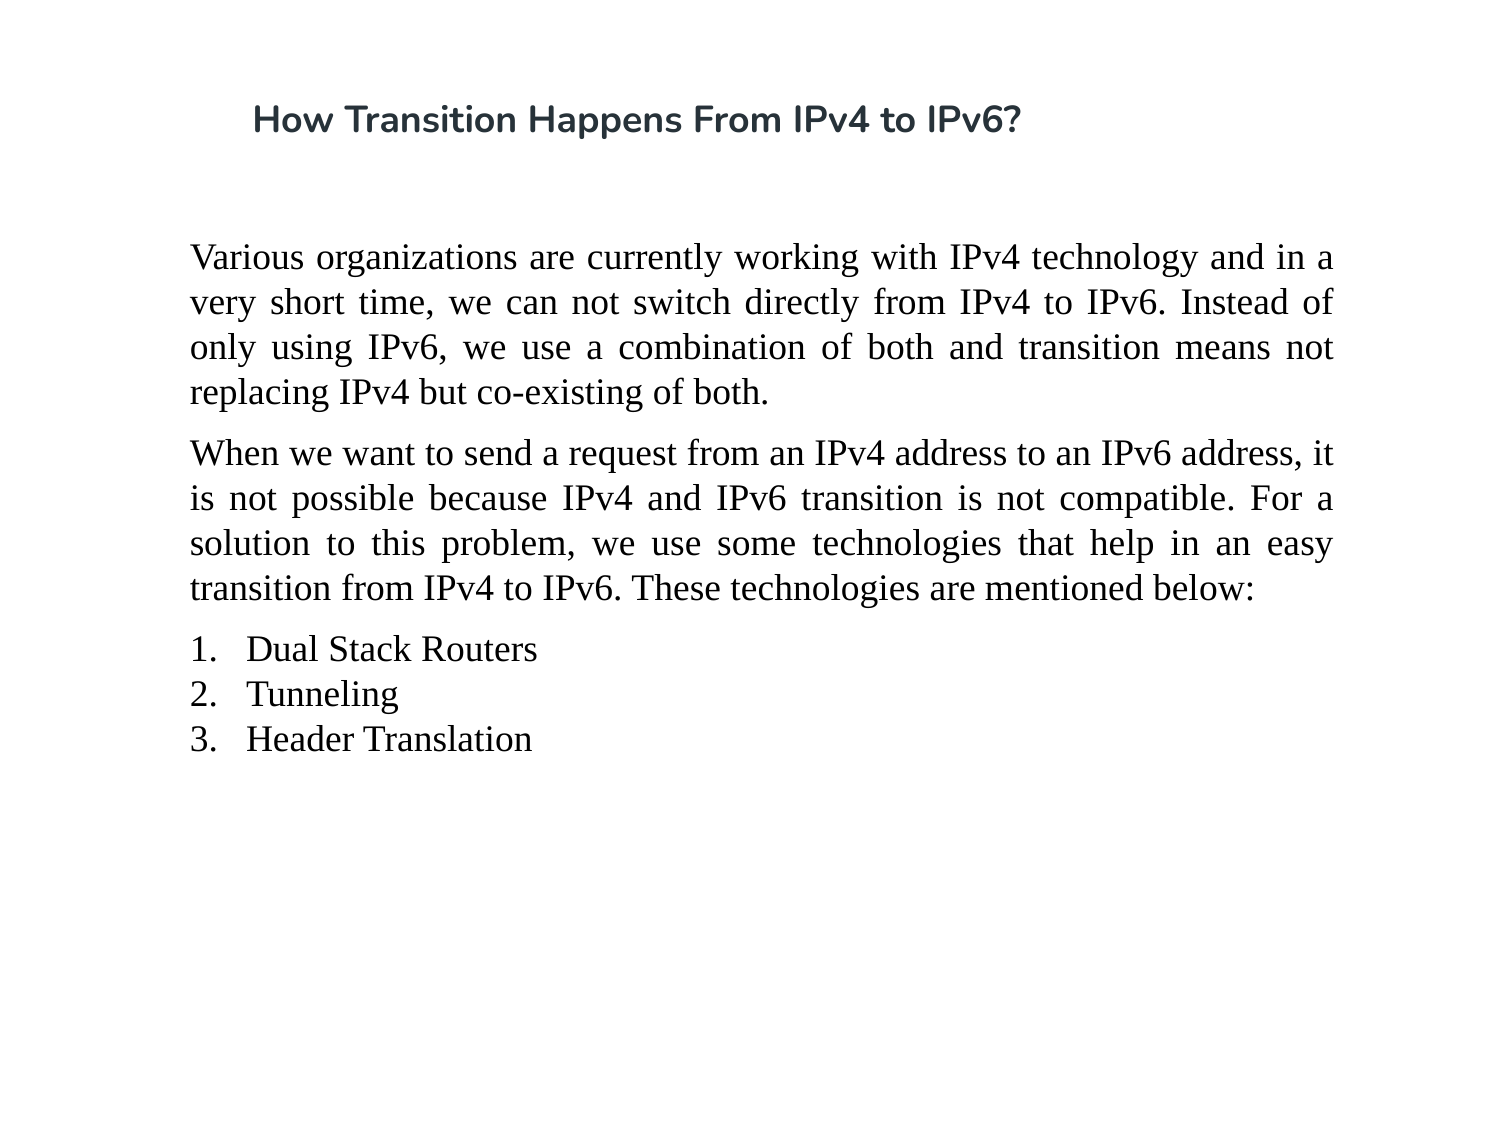

How Transition Happens From IPv4 to IPv6?
Various organizations are currently working with IPv4 technology and in a very short time, we can not switch directly from IPv4 to IPv6. Instead of only using IPv6, we use a combination of both and transition means not replacing IPv4 but co-existing of both.
When we want to send a request from an IPv4 address to an IPv6 address, it is not possible because IPv4 and IPv6 transition is not compatible. For a solution to this problem, we use some technologies that help in an easy transition from IPv4 to IPv6. These technologies are mentioned below:
Dual Stack Routers
Tunneling
Header Translation